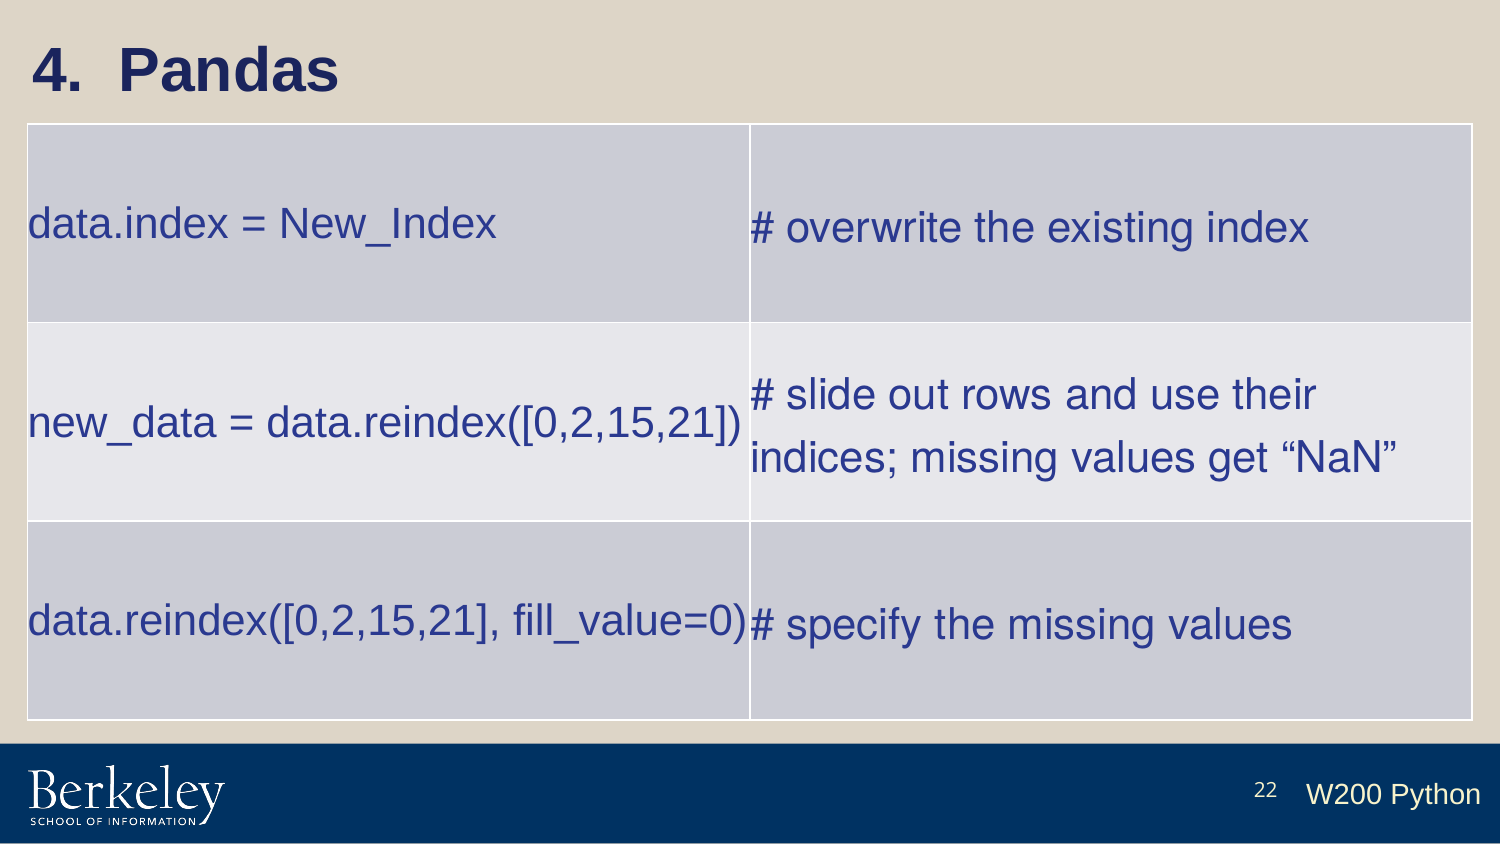

4.  Pandas
| data.index = New\_Index | # overwrite the existing index |
| --- | --- |
| new\_data = data.reindex([0,2,15,21]) | # slide out rows and use their indices; missing values get “NaN” |
| data.reindex([0,2,15,21], fill\_value=0) | # specify the missing values |
22